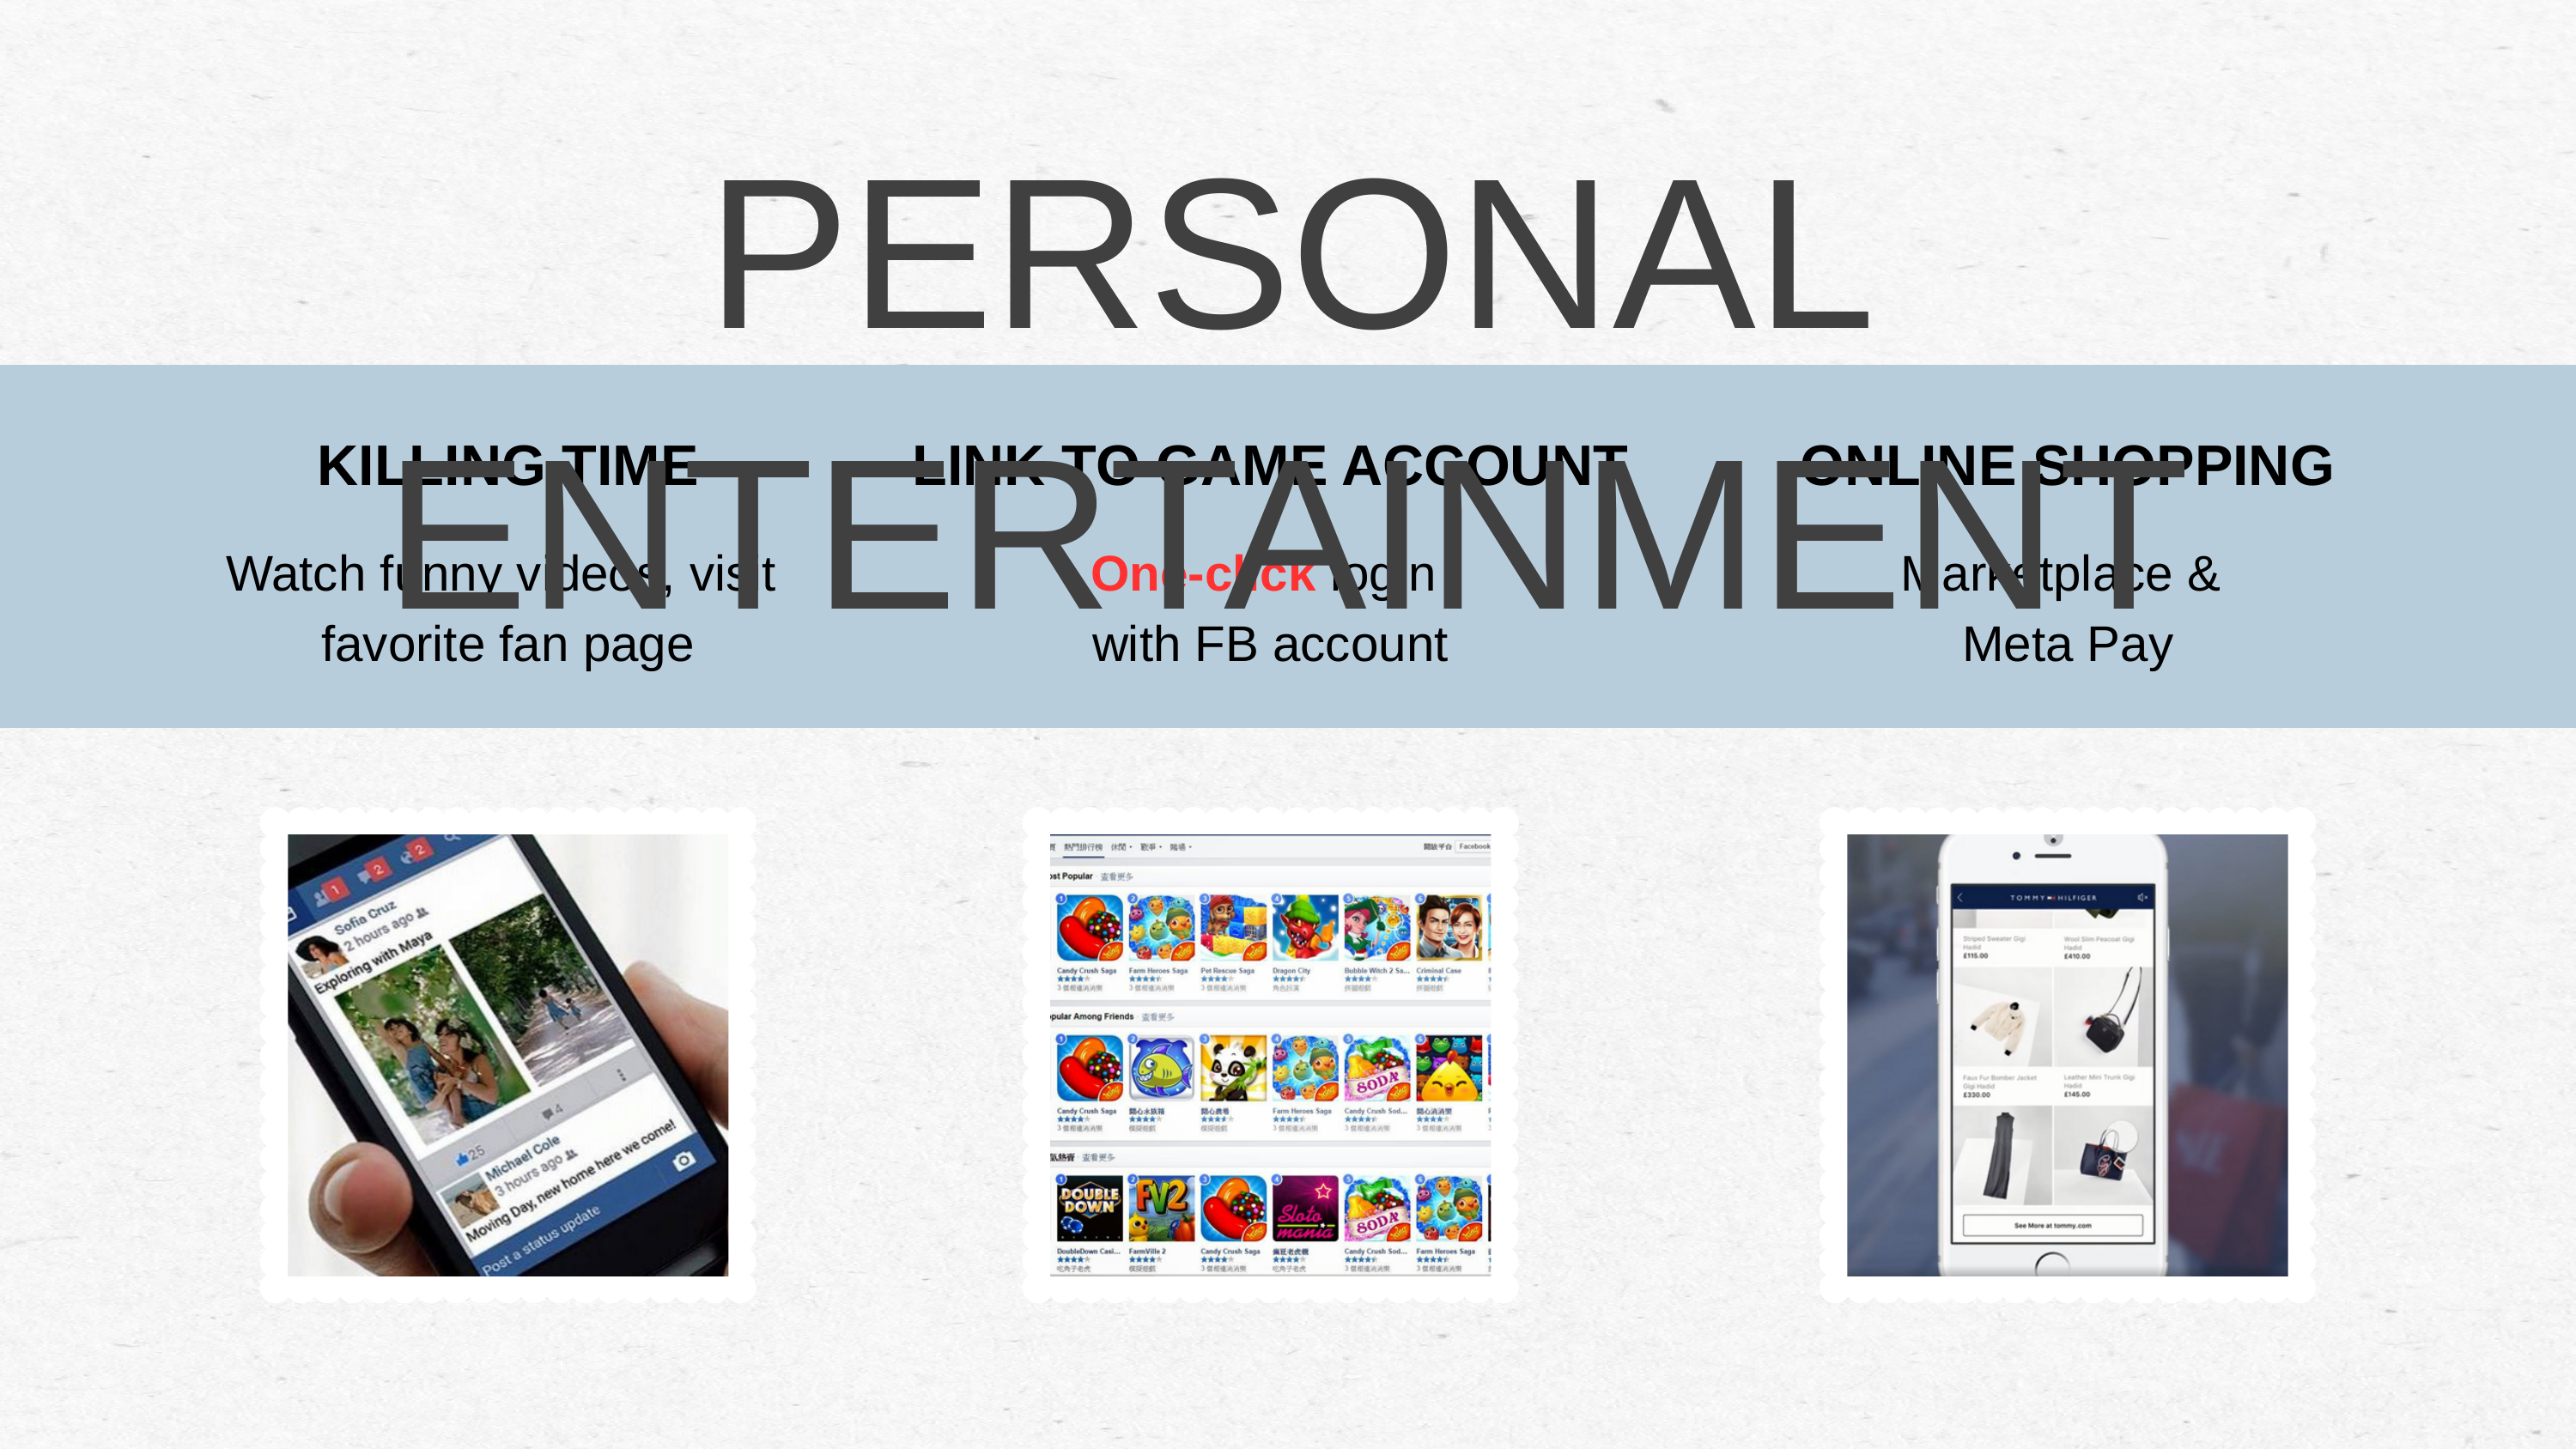

PERSONAL ENTERTAINMENT
KILLING TIME
LINK TO GAME ACCOUNT
ONLINE SHOPPING
Watch funny videos, visit  favorite fan page
One-click login
with FB account
Marketplace &
Meta Pay